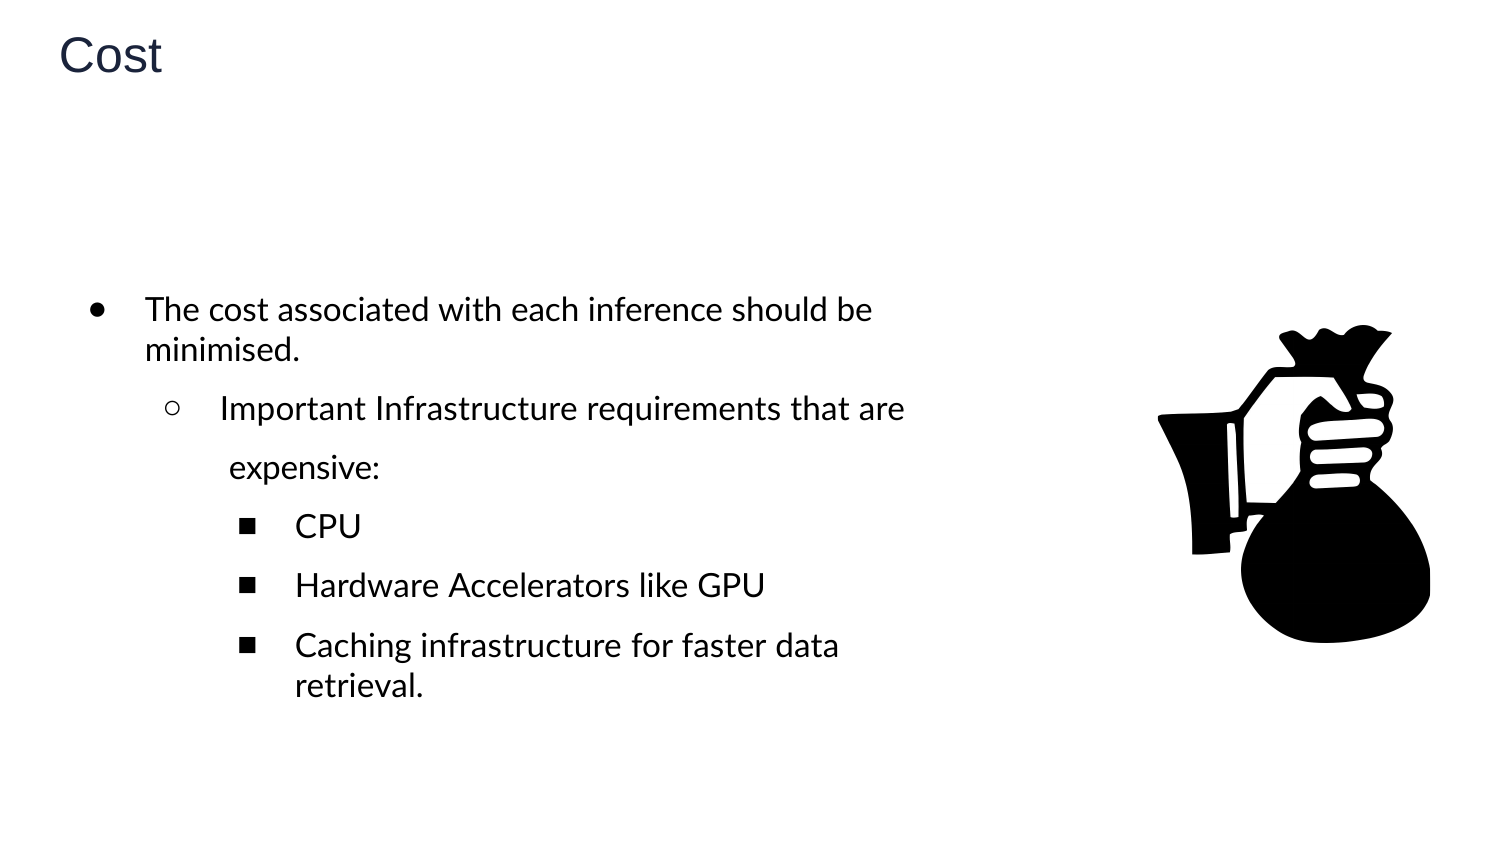

Cost
The cost associated with each inference should be minimised.
Important Infrastructure requirements that are  expensive:
CPU
Hardware Accelerators like GPU
Caching infrastructure for faster data retrieval.